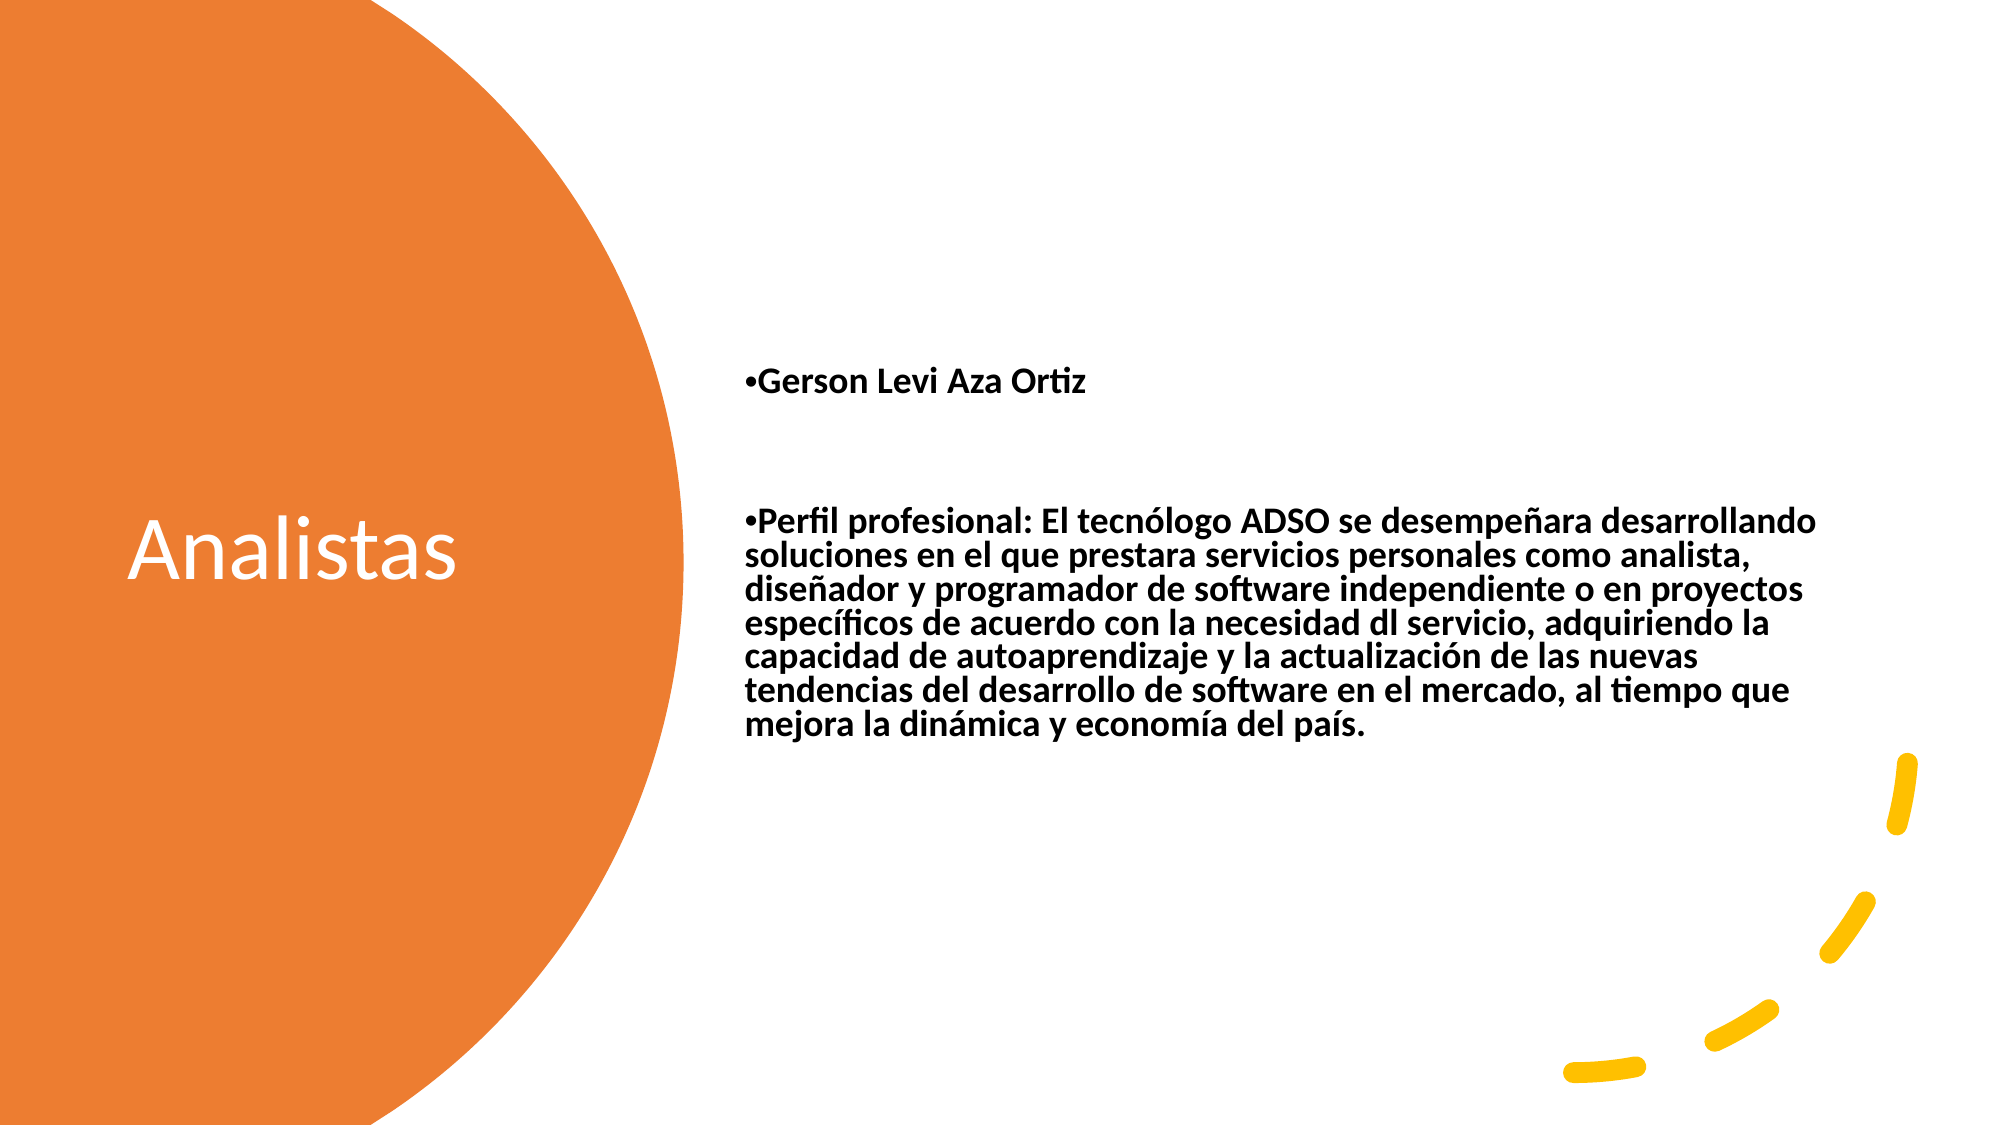

Gerson Levi Aza Ortiz

Perfil profesional: El tecnólogo ADSO se desempeñara desarrollando soluciones en el que prestara servicios personales como analista, diseñador y programador de software independiente o en proyectos específicos de acuerdo con la necesidad dl servicio, adquiriendo la capacidad de autoaprendizaje y la actualización de las nuevas tendencias del desarrollo de software en el mercado, al tiempo que mejora la dinámica y economía del país.
Analistas